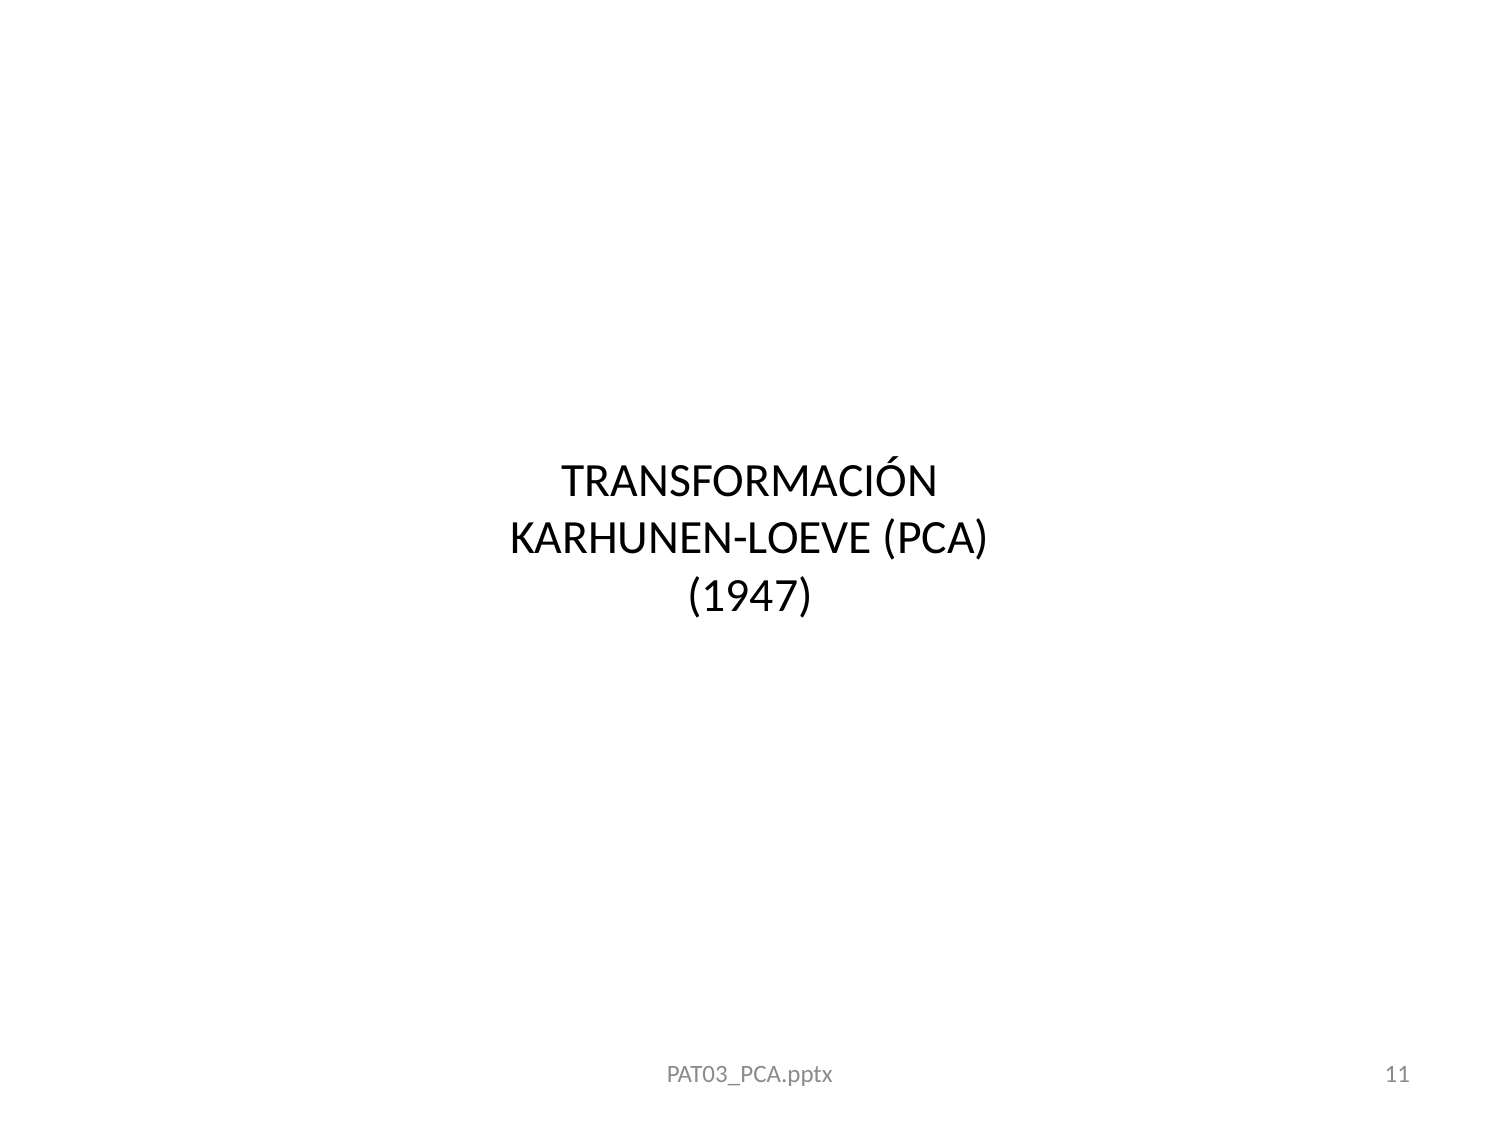

# TRANSFORMACIÓN KARHUNEN-LOEVE (PCA) (1947)
PAT03_PCA.pptx
11